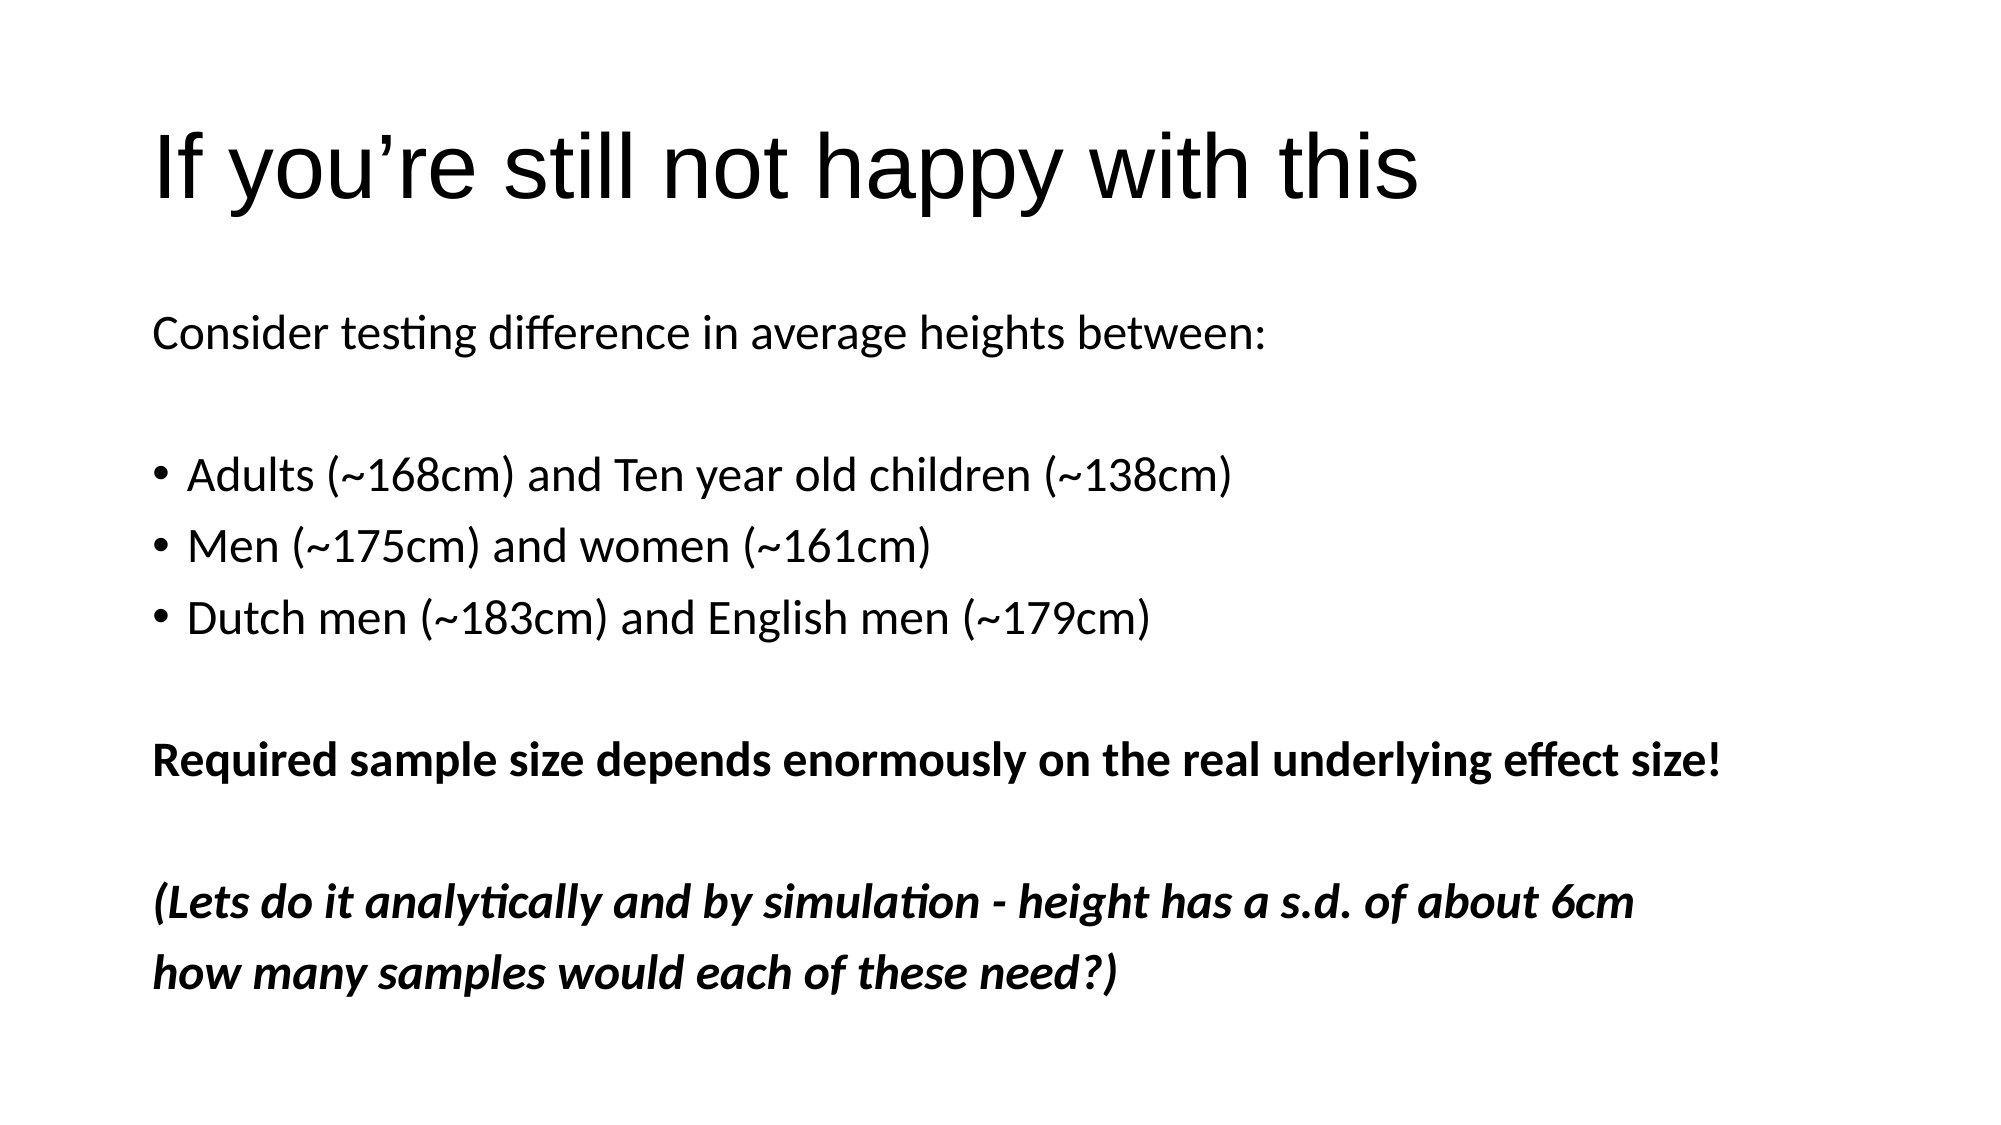

# If you’re still not happy with this
Consider testing difference in average heights between:

Adults (~168cm) and Ten year old children (~138cm)
Men (~175cm) and women (~161cm)
Dutch men (~183cm) and English men (~179cm)

Required sample size depends enormously on the real underlying effect size!

(Lets do it analytically and by simulation - height has a s.d. of about 6cm
how many samples would each of these need?)